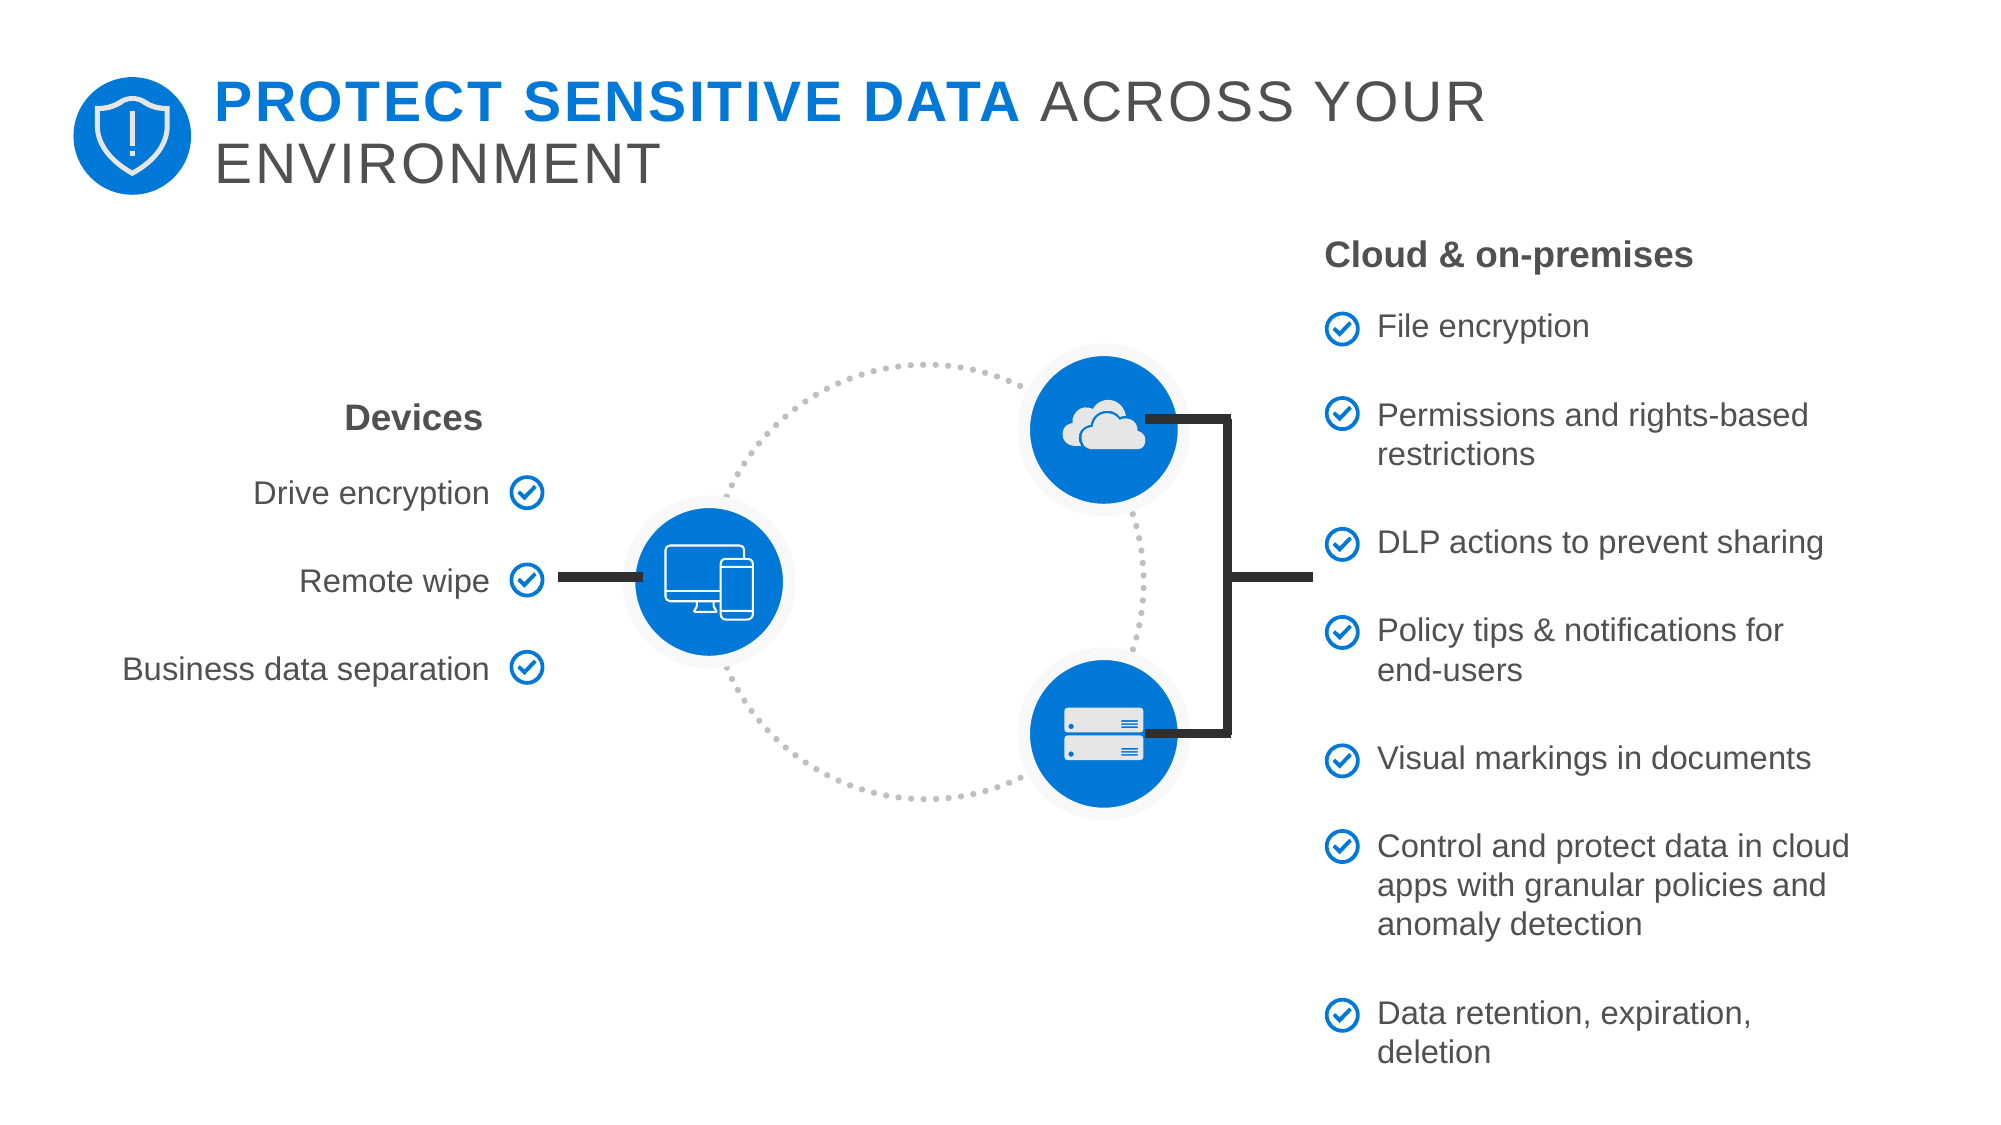

Protect sensitive data across your environment
Cloud & on-premises

File encryption
Permissions and rights-based restrictions
DLP actions to prevent sharing
Policy tips & notifications for end-users
Visual markings in documents
Control and protect data in cloud apps with granular policies and anomaly detection
Data retention, expiration, deletion

Devices

Drive encryption
Remote wipe
Business data separation